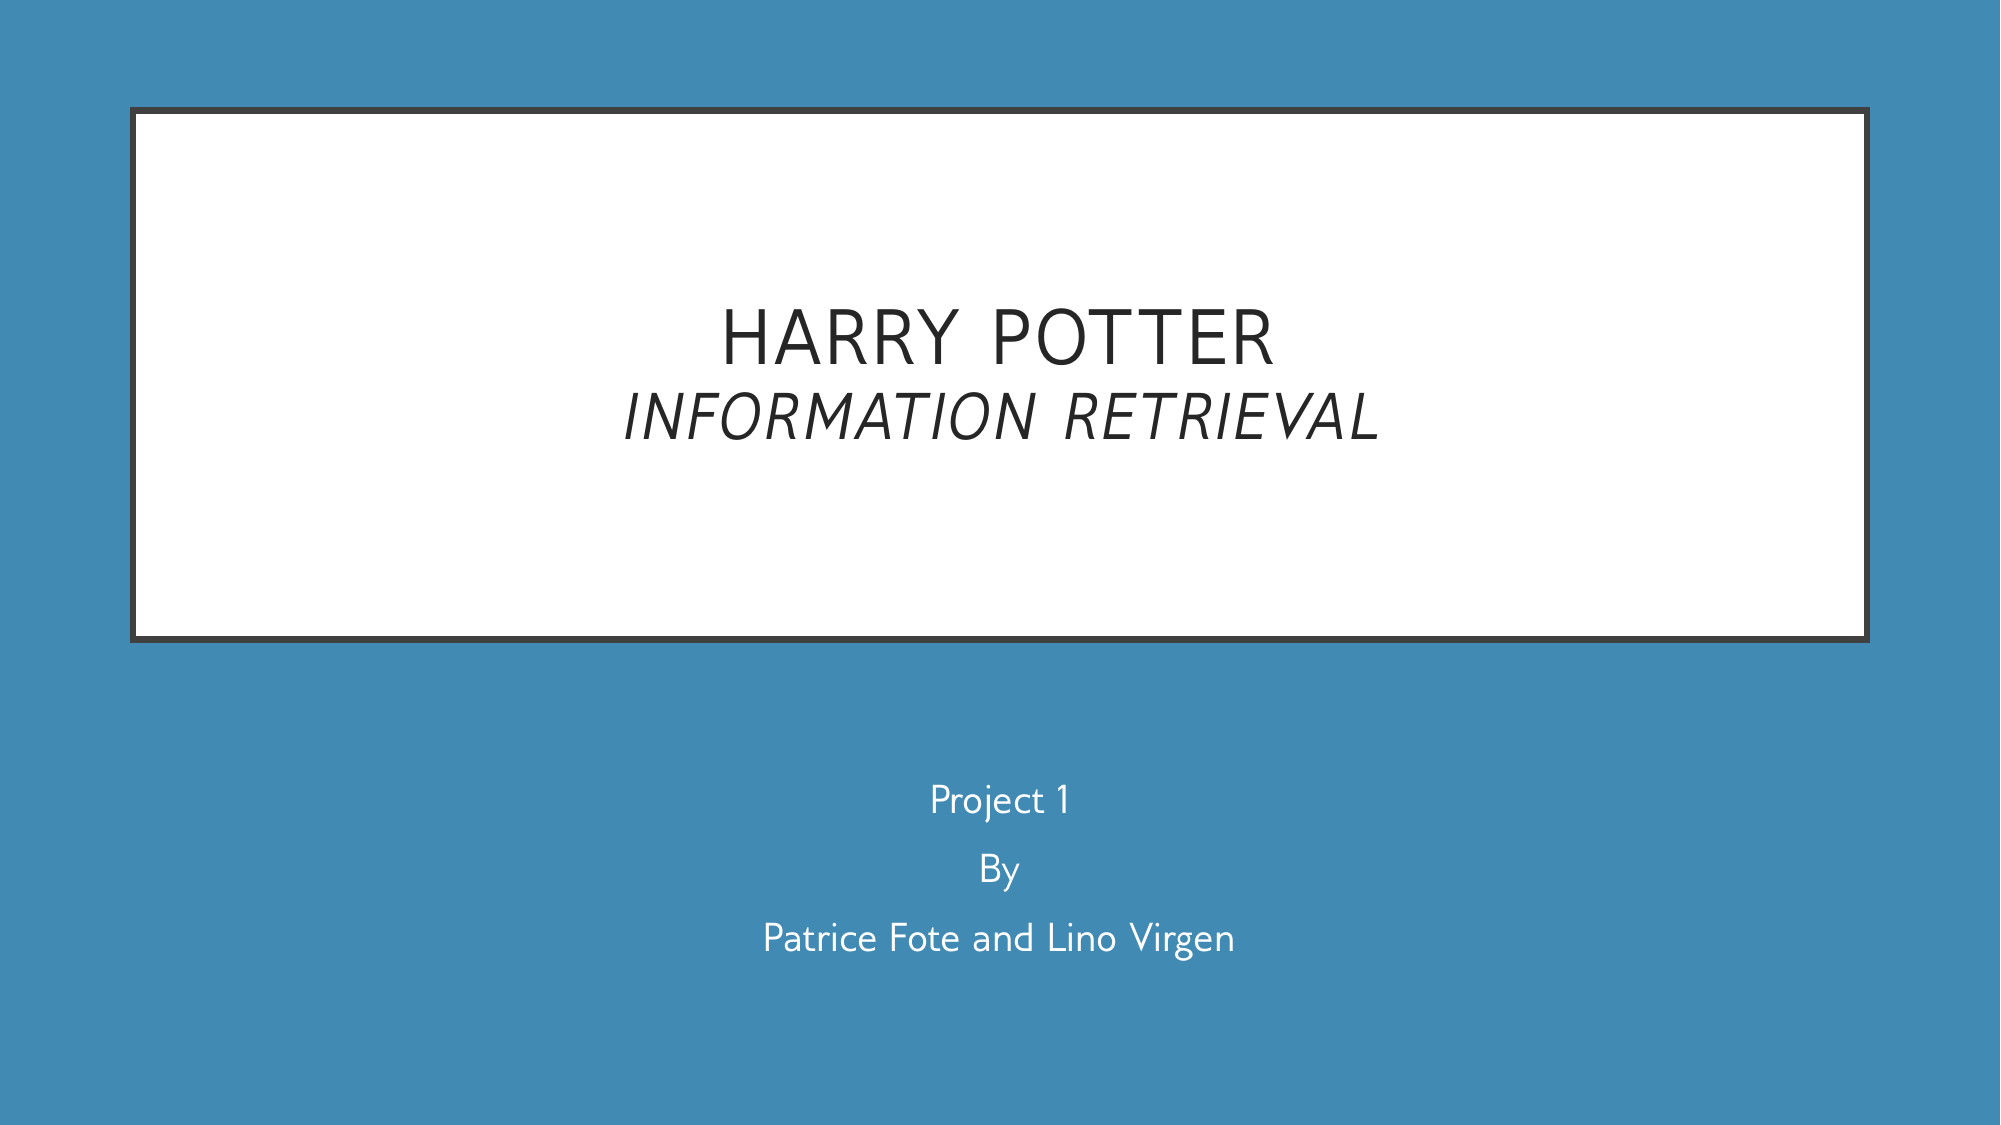

# Harry Potter Information Retrieval
Project 1
By
Patrice Fote and Lino Virgen